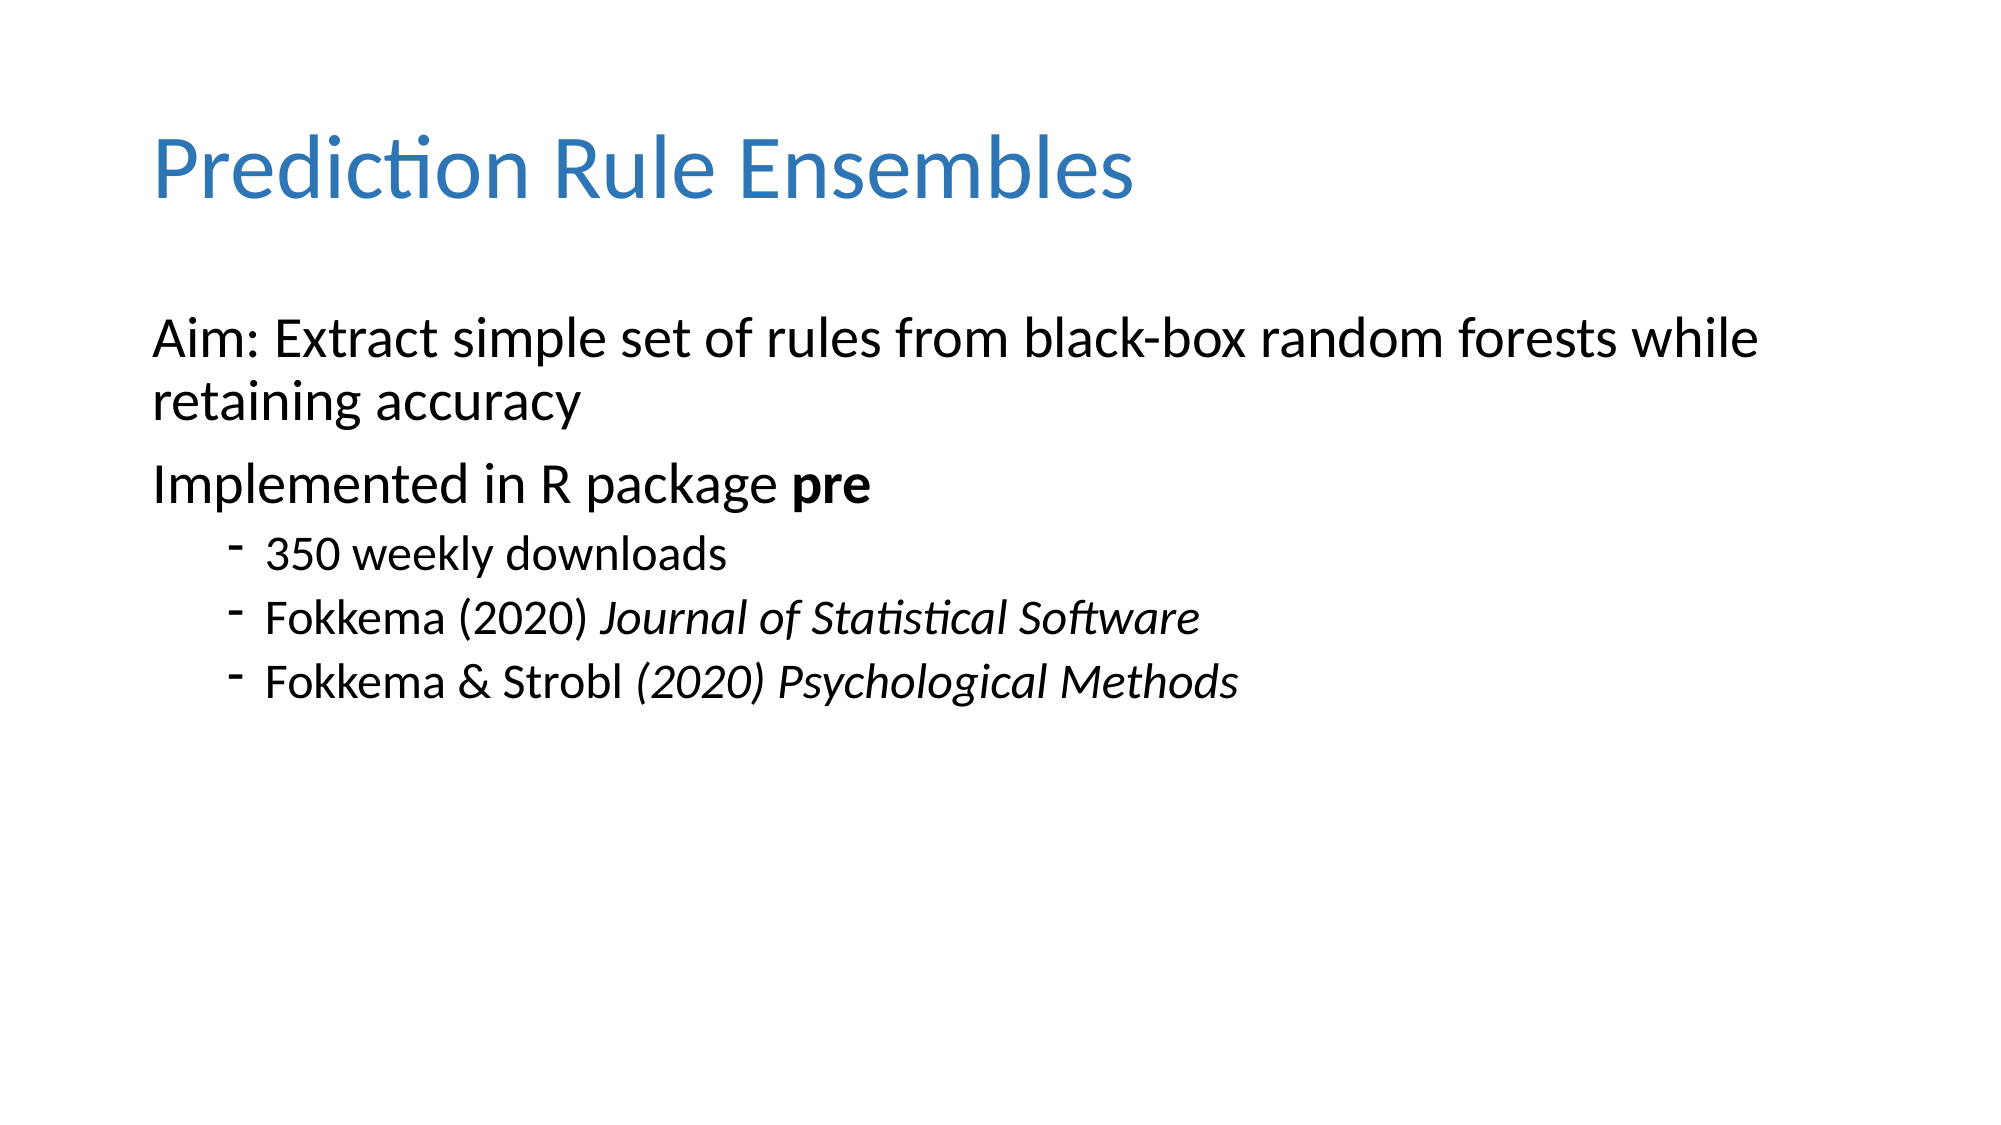

# Prediction Rule Ensembles
Aim: Extract simple set of rules from black-box random forests while retaining accuracy
Implemented in R package pre
350 weekly downloads
Fokkema (2020) Journal of Statistical Software
Fokkema & Strobl (2020) Psychological Methods